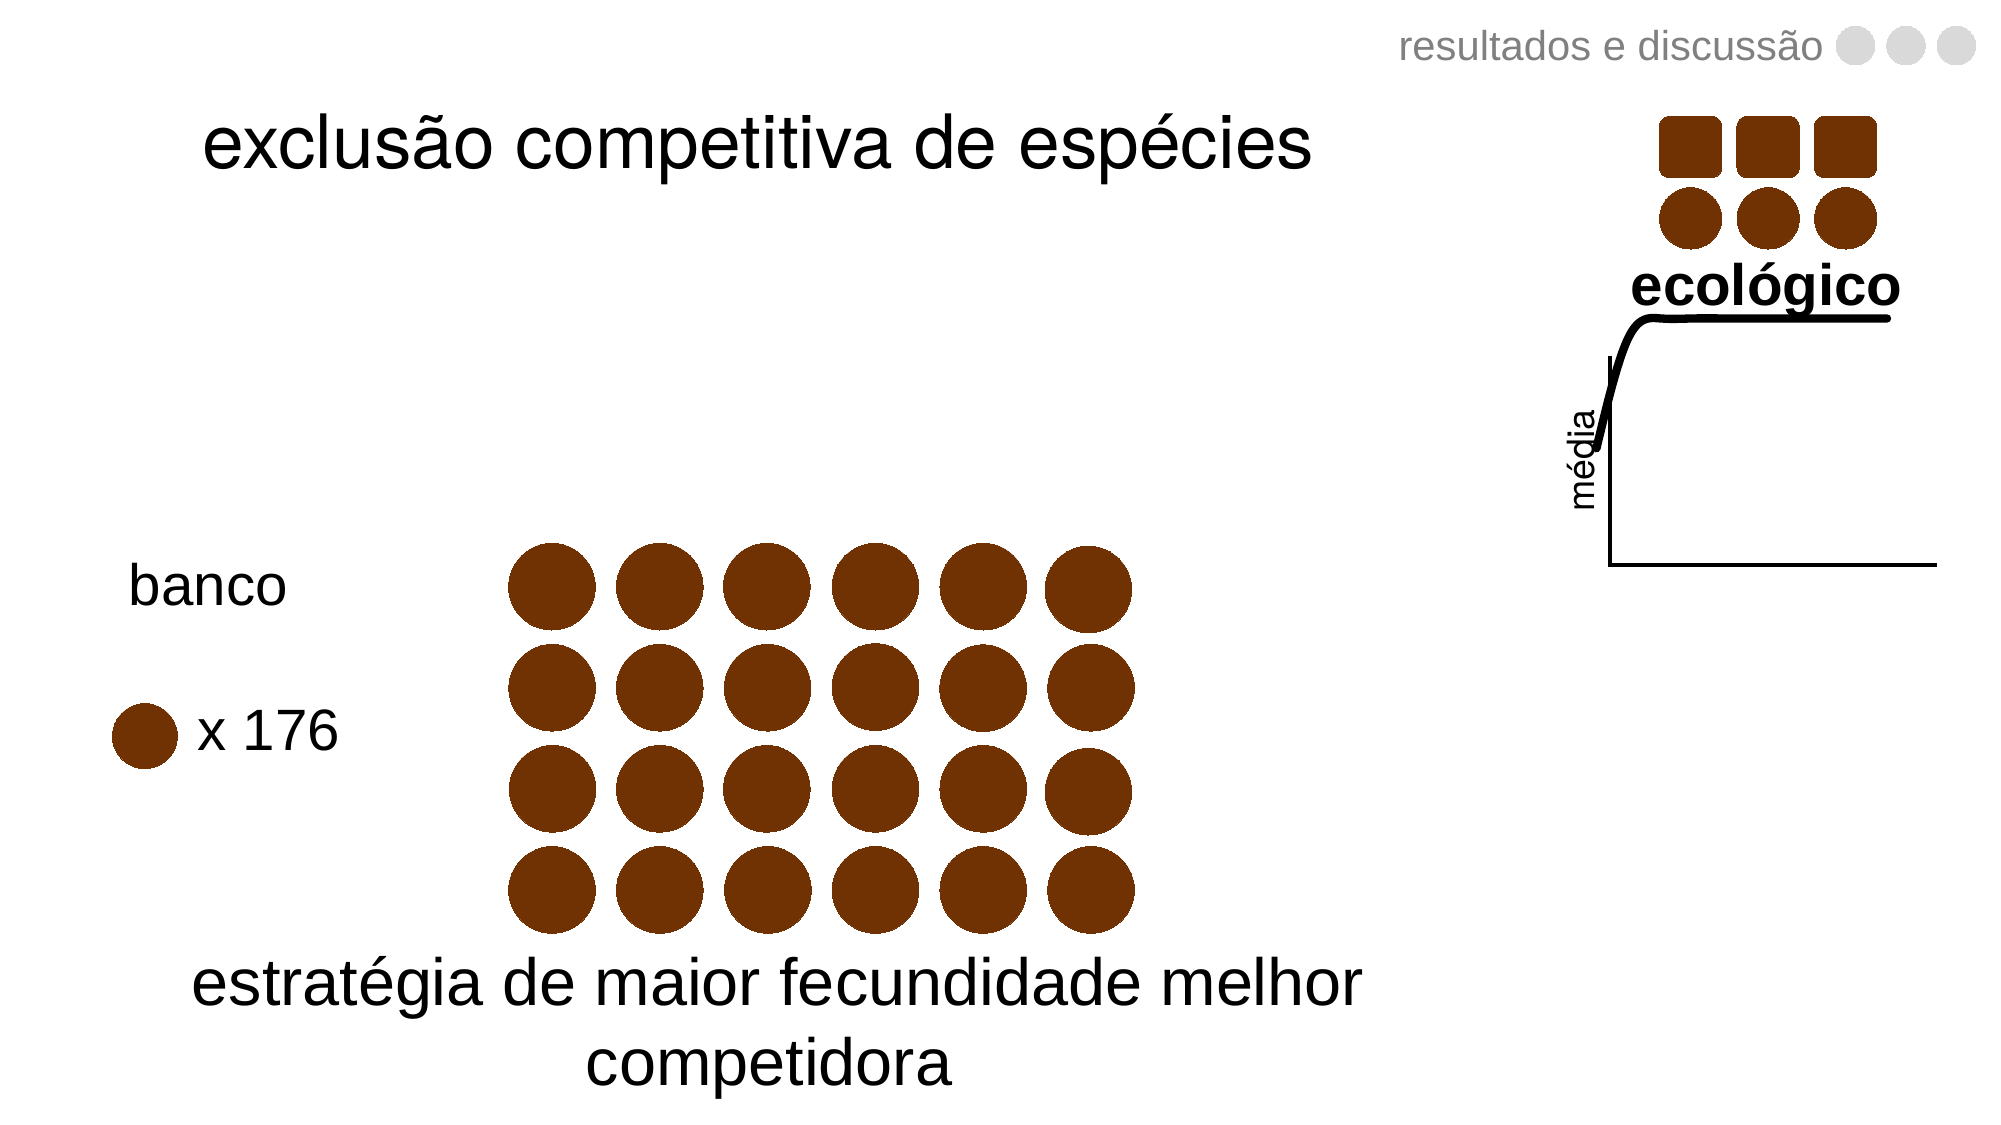

resultados e discussão

exclusão competitiva de espécies

ecológico

### Chart

| Category | Série 7 |
|---|---|
| Categoria 1 | 3.0 |
| Categoria 2 | 6.0 |
| Categoria 3 | 6.5 |
| Categoria 4 | 6.5 |
| Categoria 5 | 6.5 |
média
banco

### Chart

| Category |
|---|
  x 176

estratégia de maior fecundidade melhor competidora